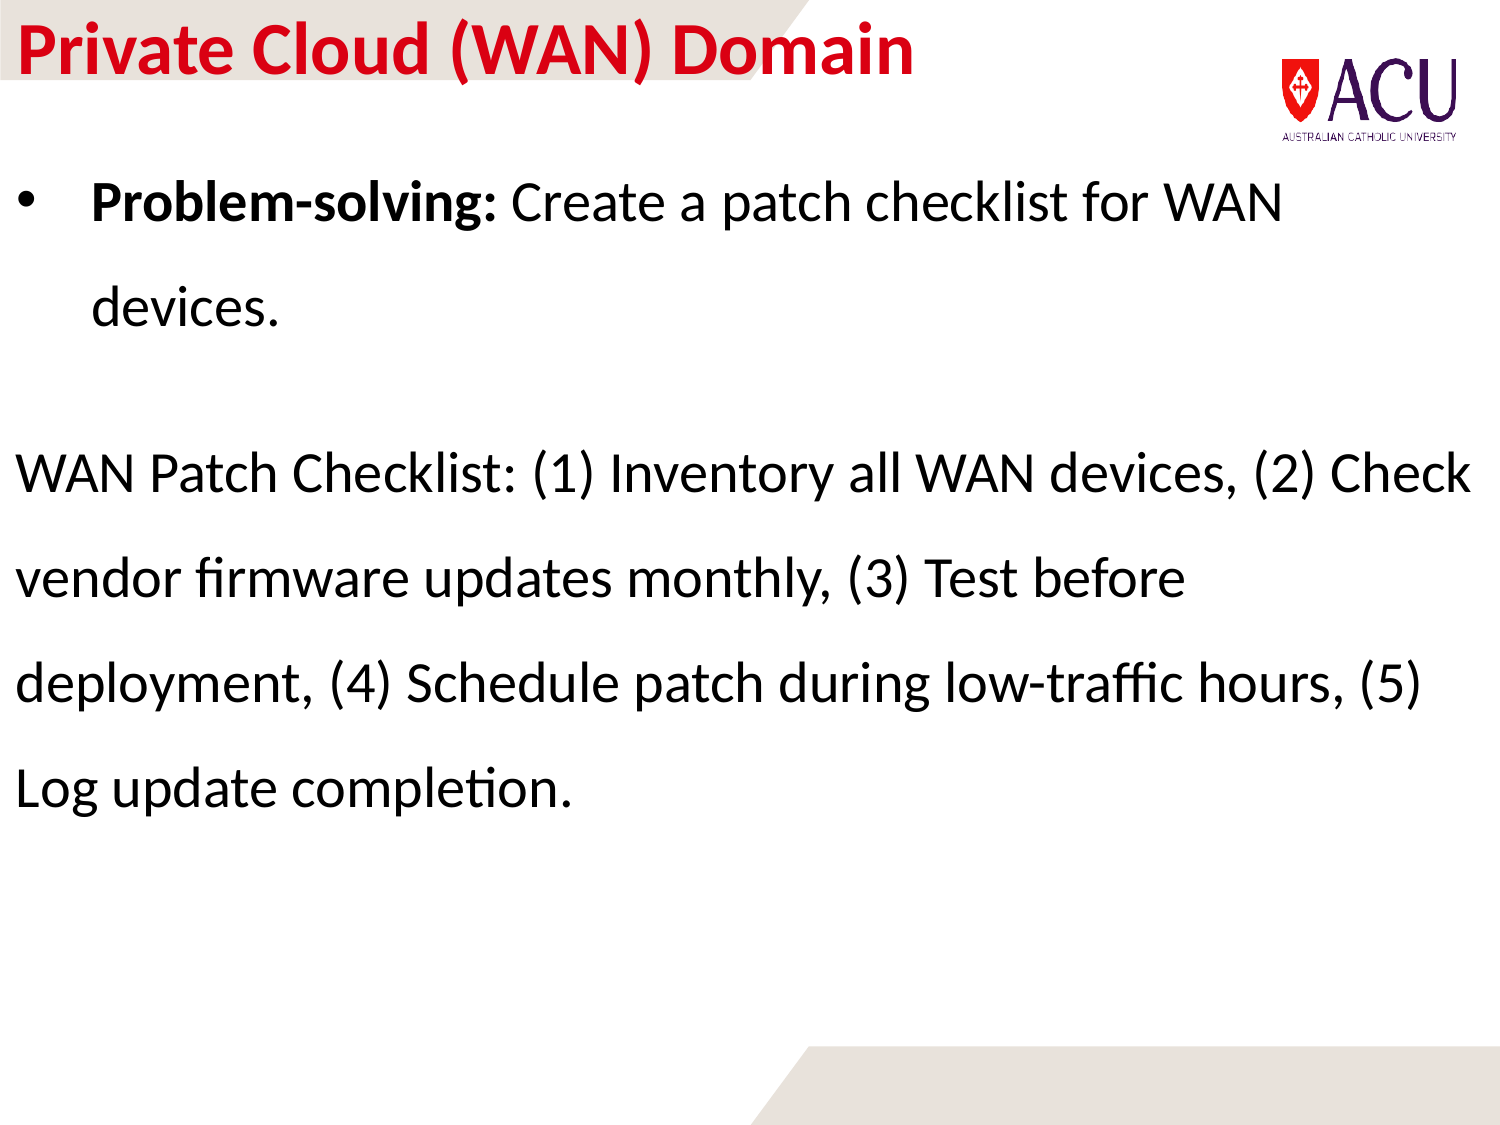

# Private Cloud (WAN) Domain
Problem-solving: Create a patch checklist for WAN devices.
WAN Patch Checklist: (1) Inventory all WAN devices, (2) Check vendor firmware updates monthly, (3) Test before deployment, (4) Schedule patch during low-traffic hours, (5) Log update completion.